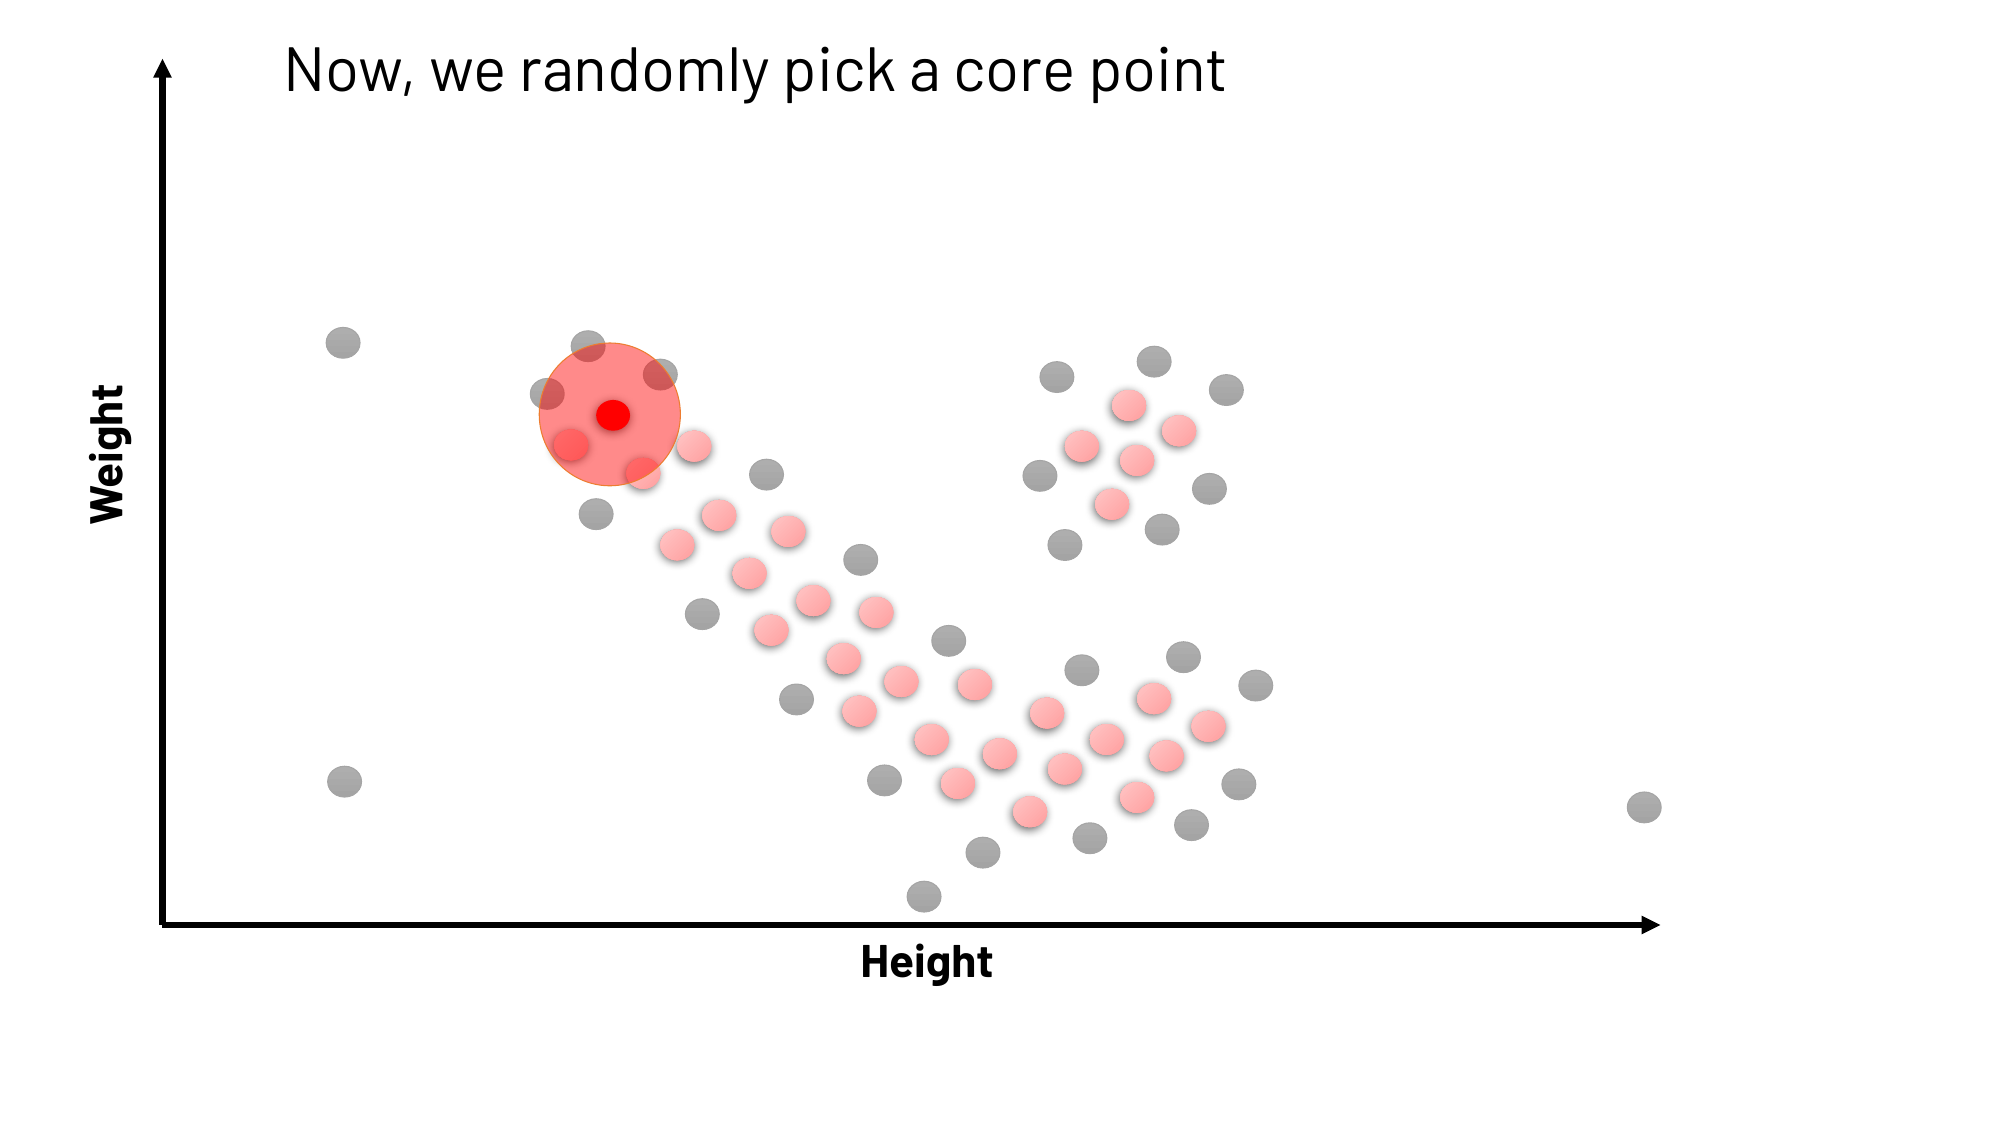

Now, we randomly pick a core point

Weight

Height